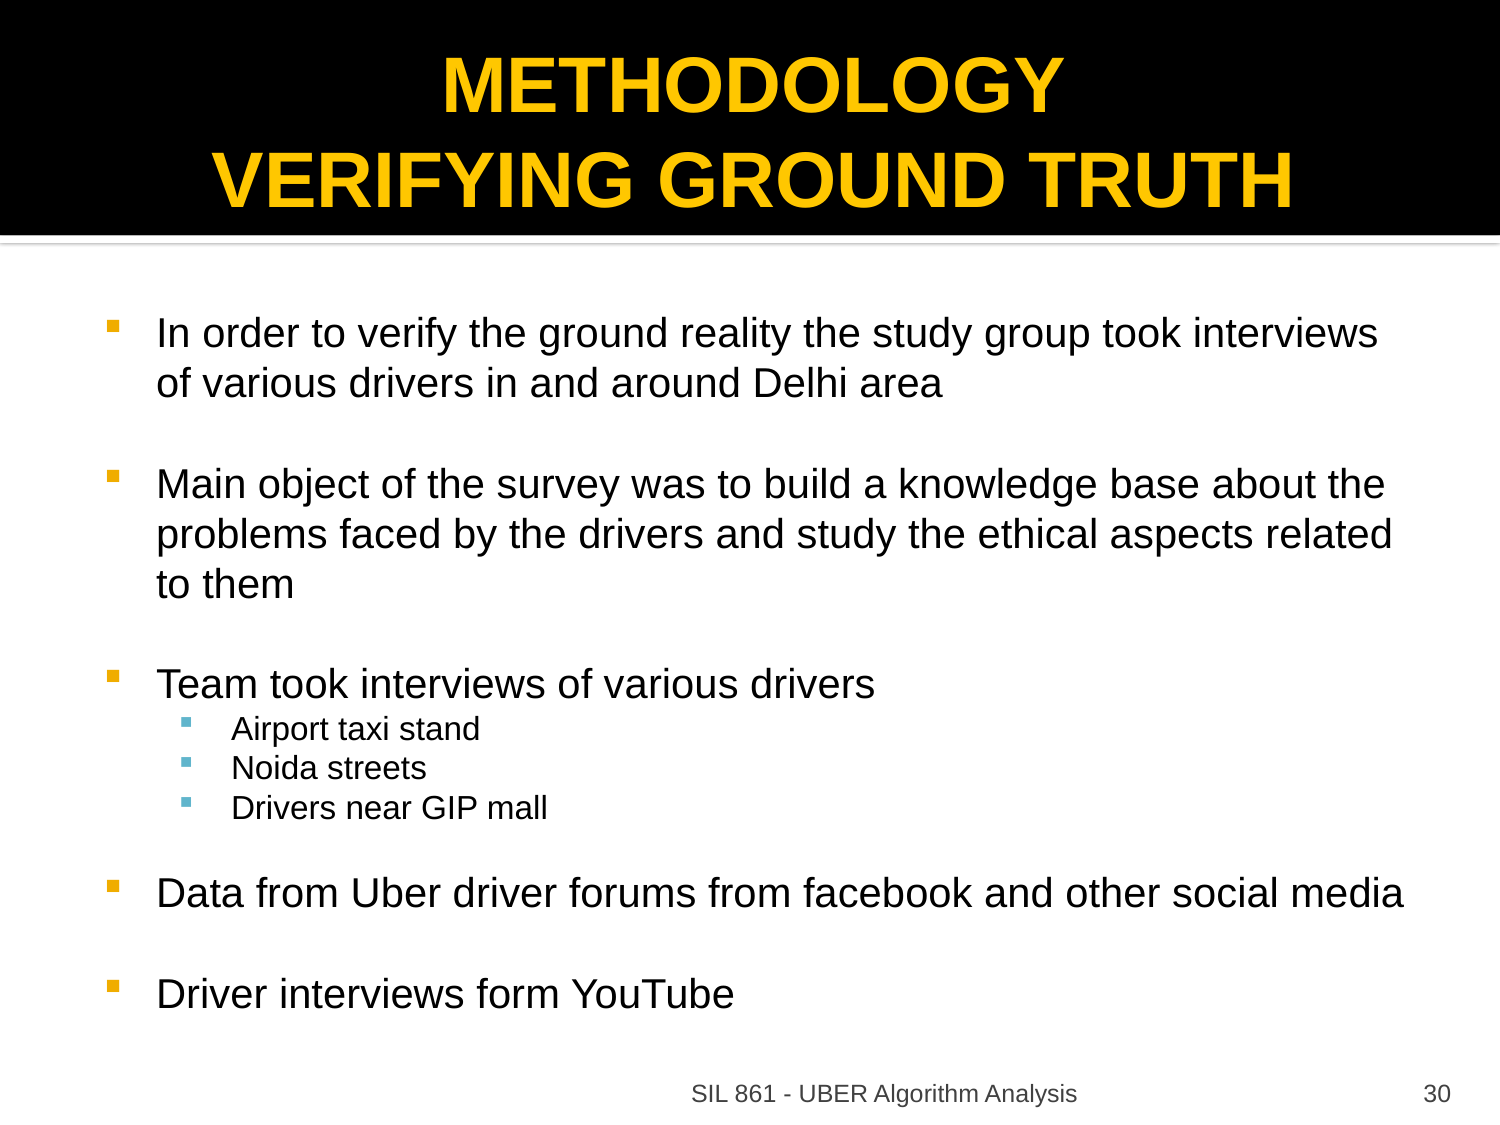

METHODOLOGY
 VERIFYING GROUND TRUTH
In order to verify the ground reality the study group took interviews of various drivers in and around Delhi area

Main object of the survey was to build a knowledge base about the problems faced by the drivers and study the ethical aspects related to them

Team took interviews of various drivers
Airport taxi stand
Noida streets
Drivers near GIP mall

Data from Uber driver forums from facebook and other social media

Driver interviews form YouTube

SIL 861 - UBER Algorithm Analysis
30